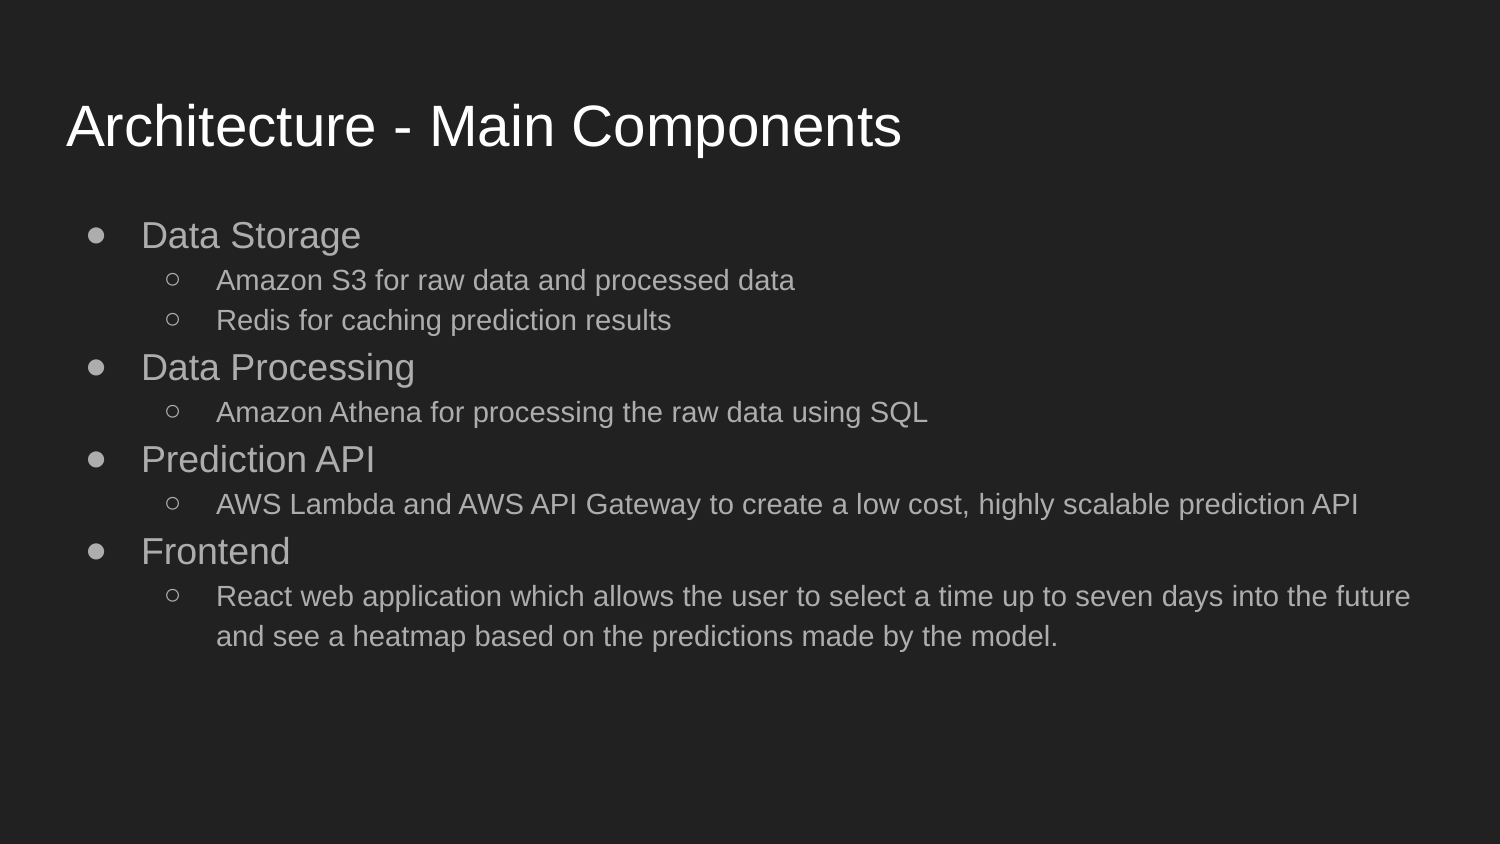

# Architecture - Main Components
Data Storage
Amazon S3 for raw data and processed data
Redis for caching prediction results
Data Processing
Amazon Athena for processing the raw data using SQL
Prediction API
AWS Lambda and AWS API Gateway to create a low cost, highly scalable prediction API
Frontend
React web application which allows the user to select a time up to seven days into the future and see a heatmap based on the predictions made by the model.